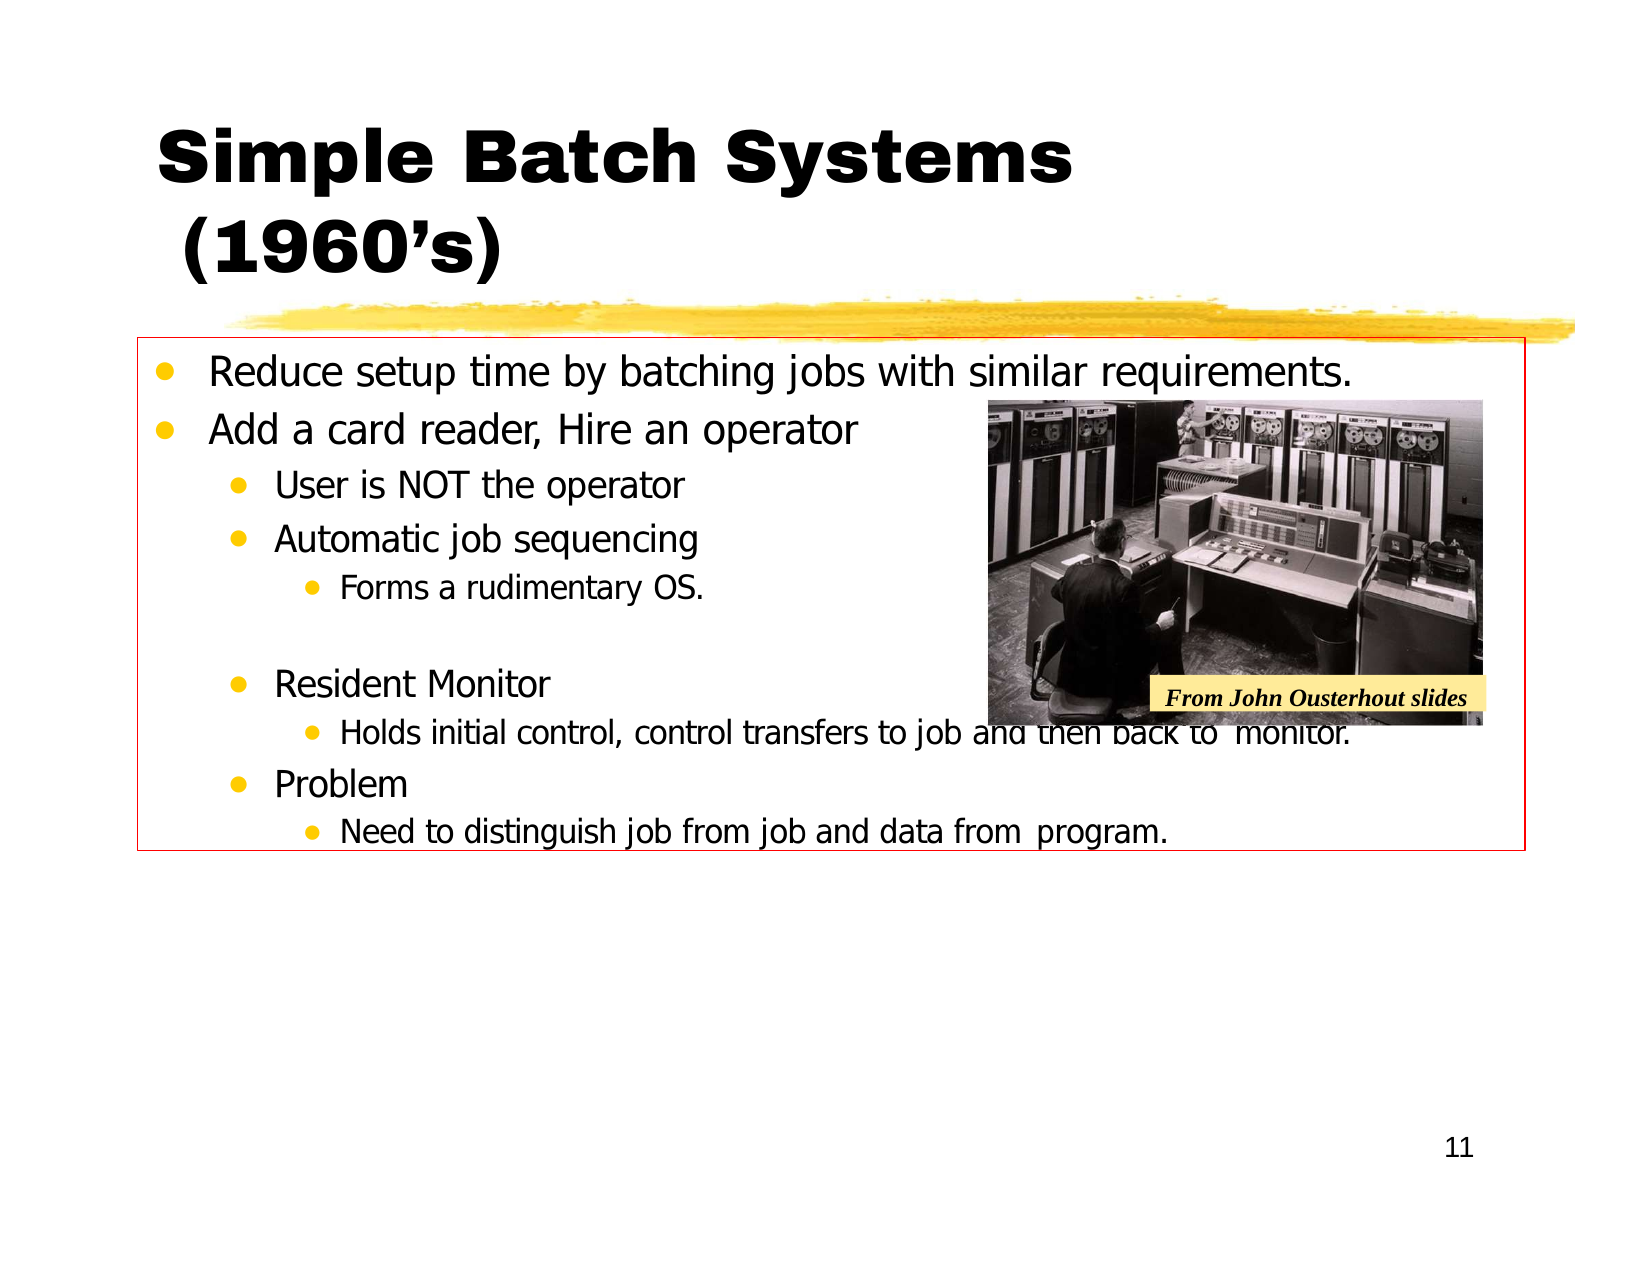

# Simple Batch Systems  (1960’s)
Reduce setup time by batching jobs with similar requirements.
Add a card reader, Hire an operator
User is NOT the operator
Automatic job sequencing
Forms a rudimentary OS.

Resident Monitor
Holds initial control, control transfers to job and then back to monitor.
Problem
Need to distinguish job from job and data from program.

From John Ousterhout slides
11